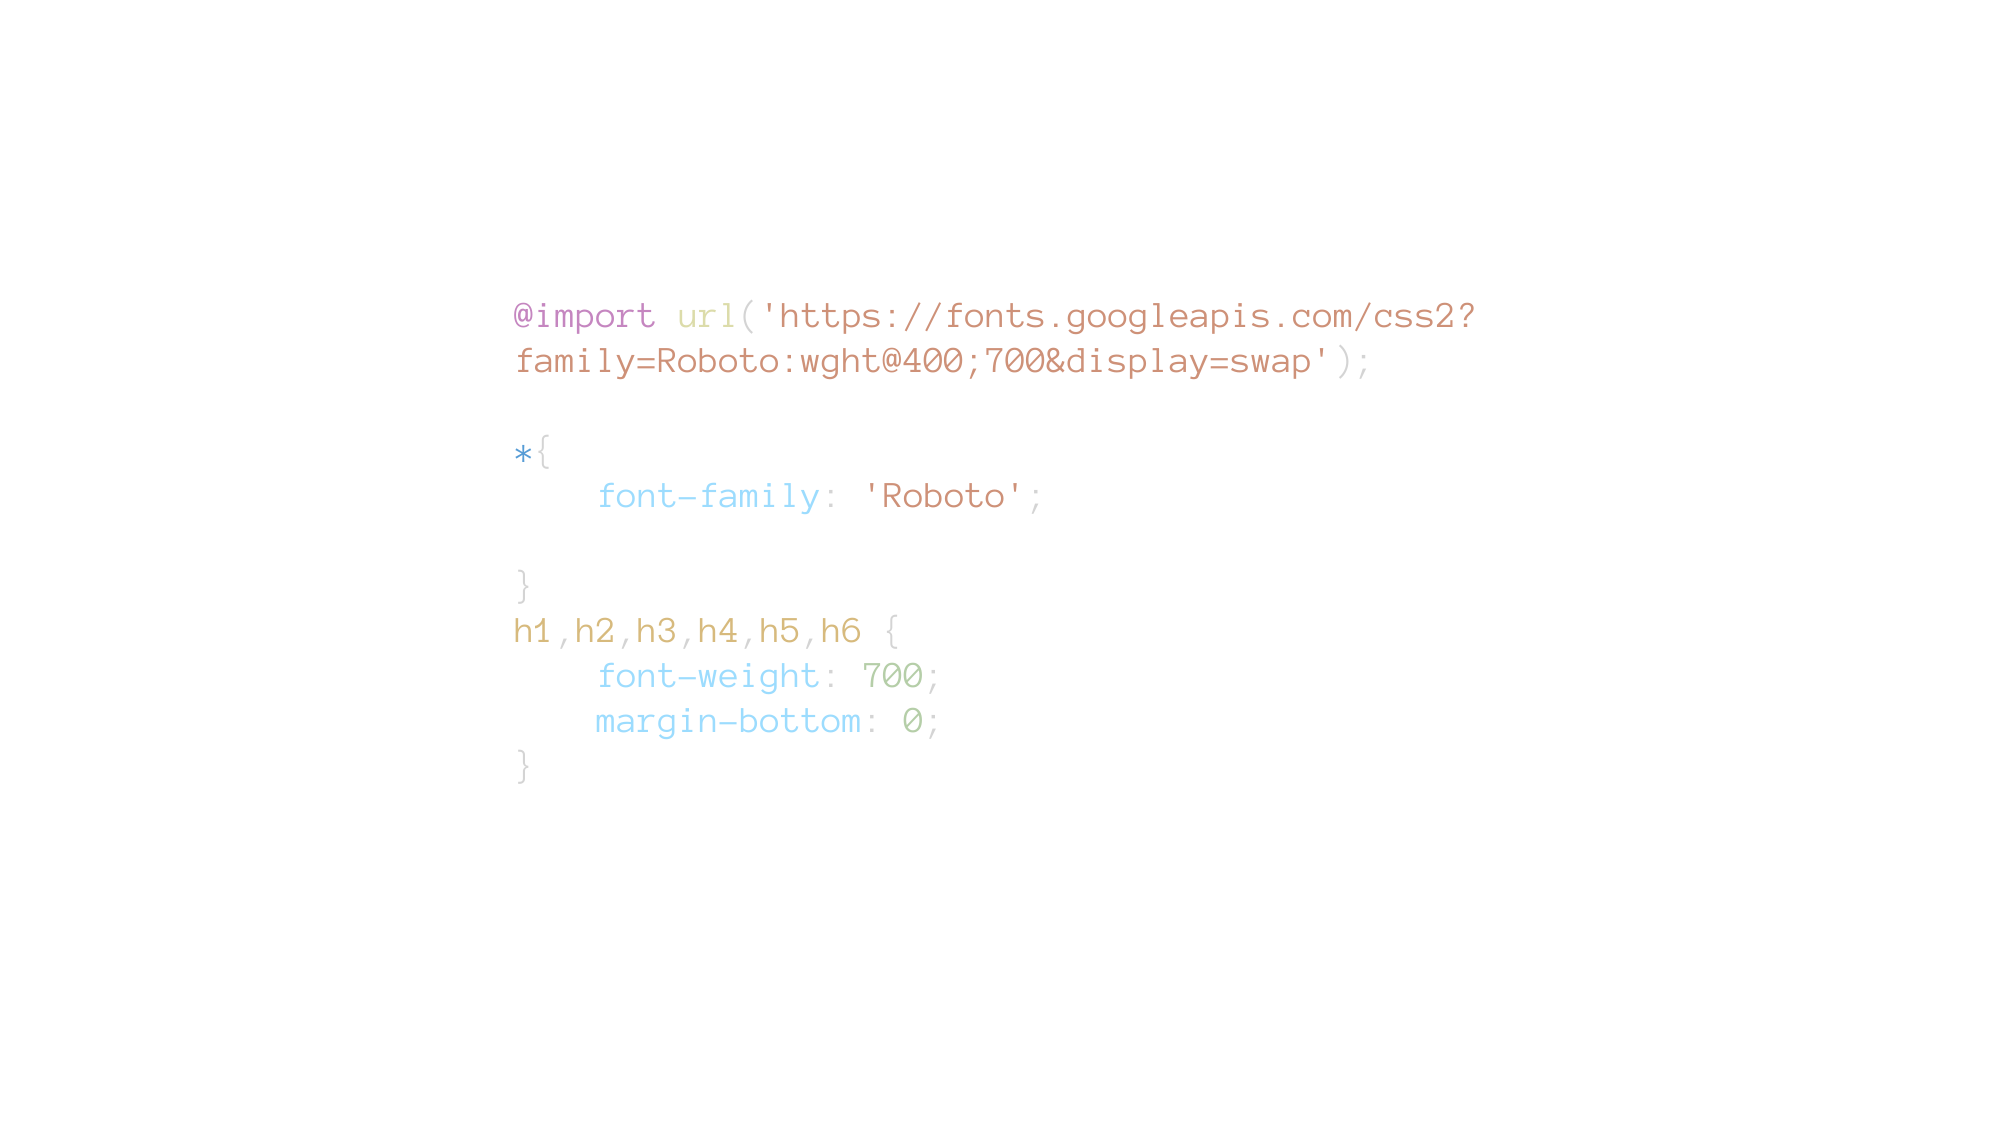

@import url('https://fonts.googleapis.com/css2?family=Roboto:wght@400;700&display=swap');
*{
    font-family: 'Roboto';
}
h1,h2,h3,h4,h5,h6 {
    font-weight: 700;
    margin-bottom: 0;
}